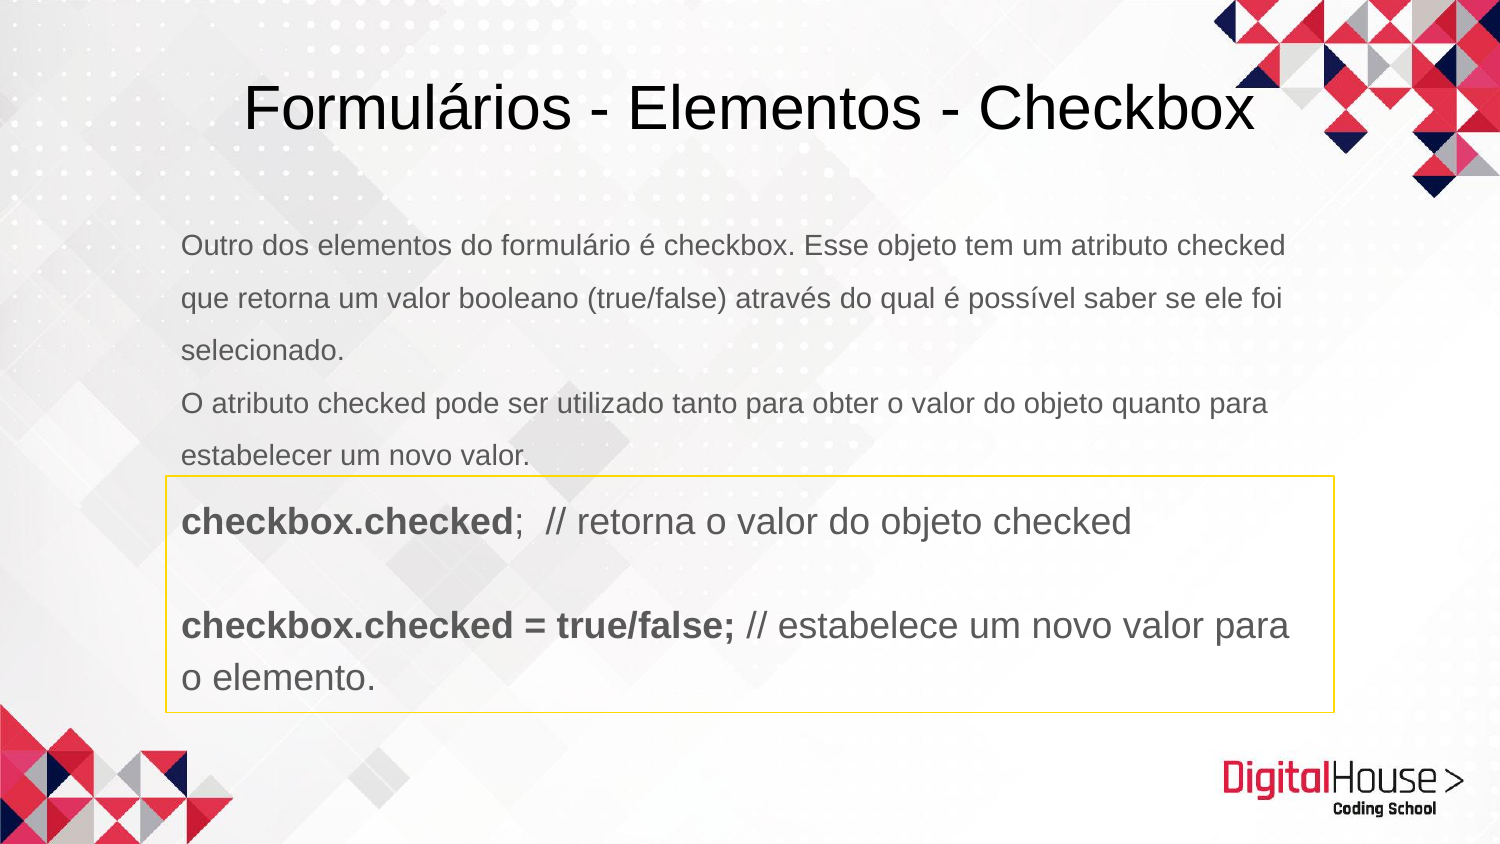

Formulários - Elementos - Checkbox
Outro dos elementos do formulário é checkbox. Esse objeto tem um atributo checked que retorna um valor booleano (true/false) através do qual é possível saber se ele foi selecionado.
O atributo checked pode ser utilizado tanto para obter o valor do objeto quanto para estabelecer um novo valor.
checkbox.checked;  // retorna o valor do objeto checked

checkbox.checked = true/false; // estabelece um novo valor para o elemento.